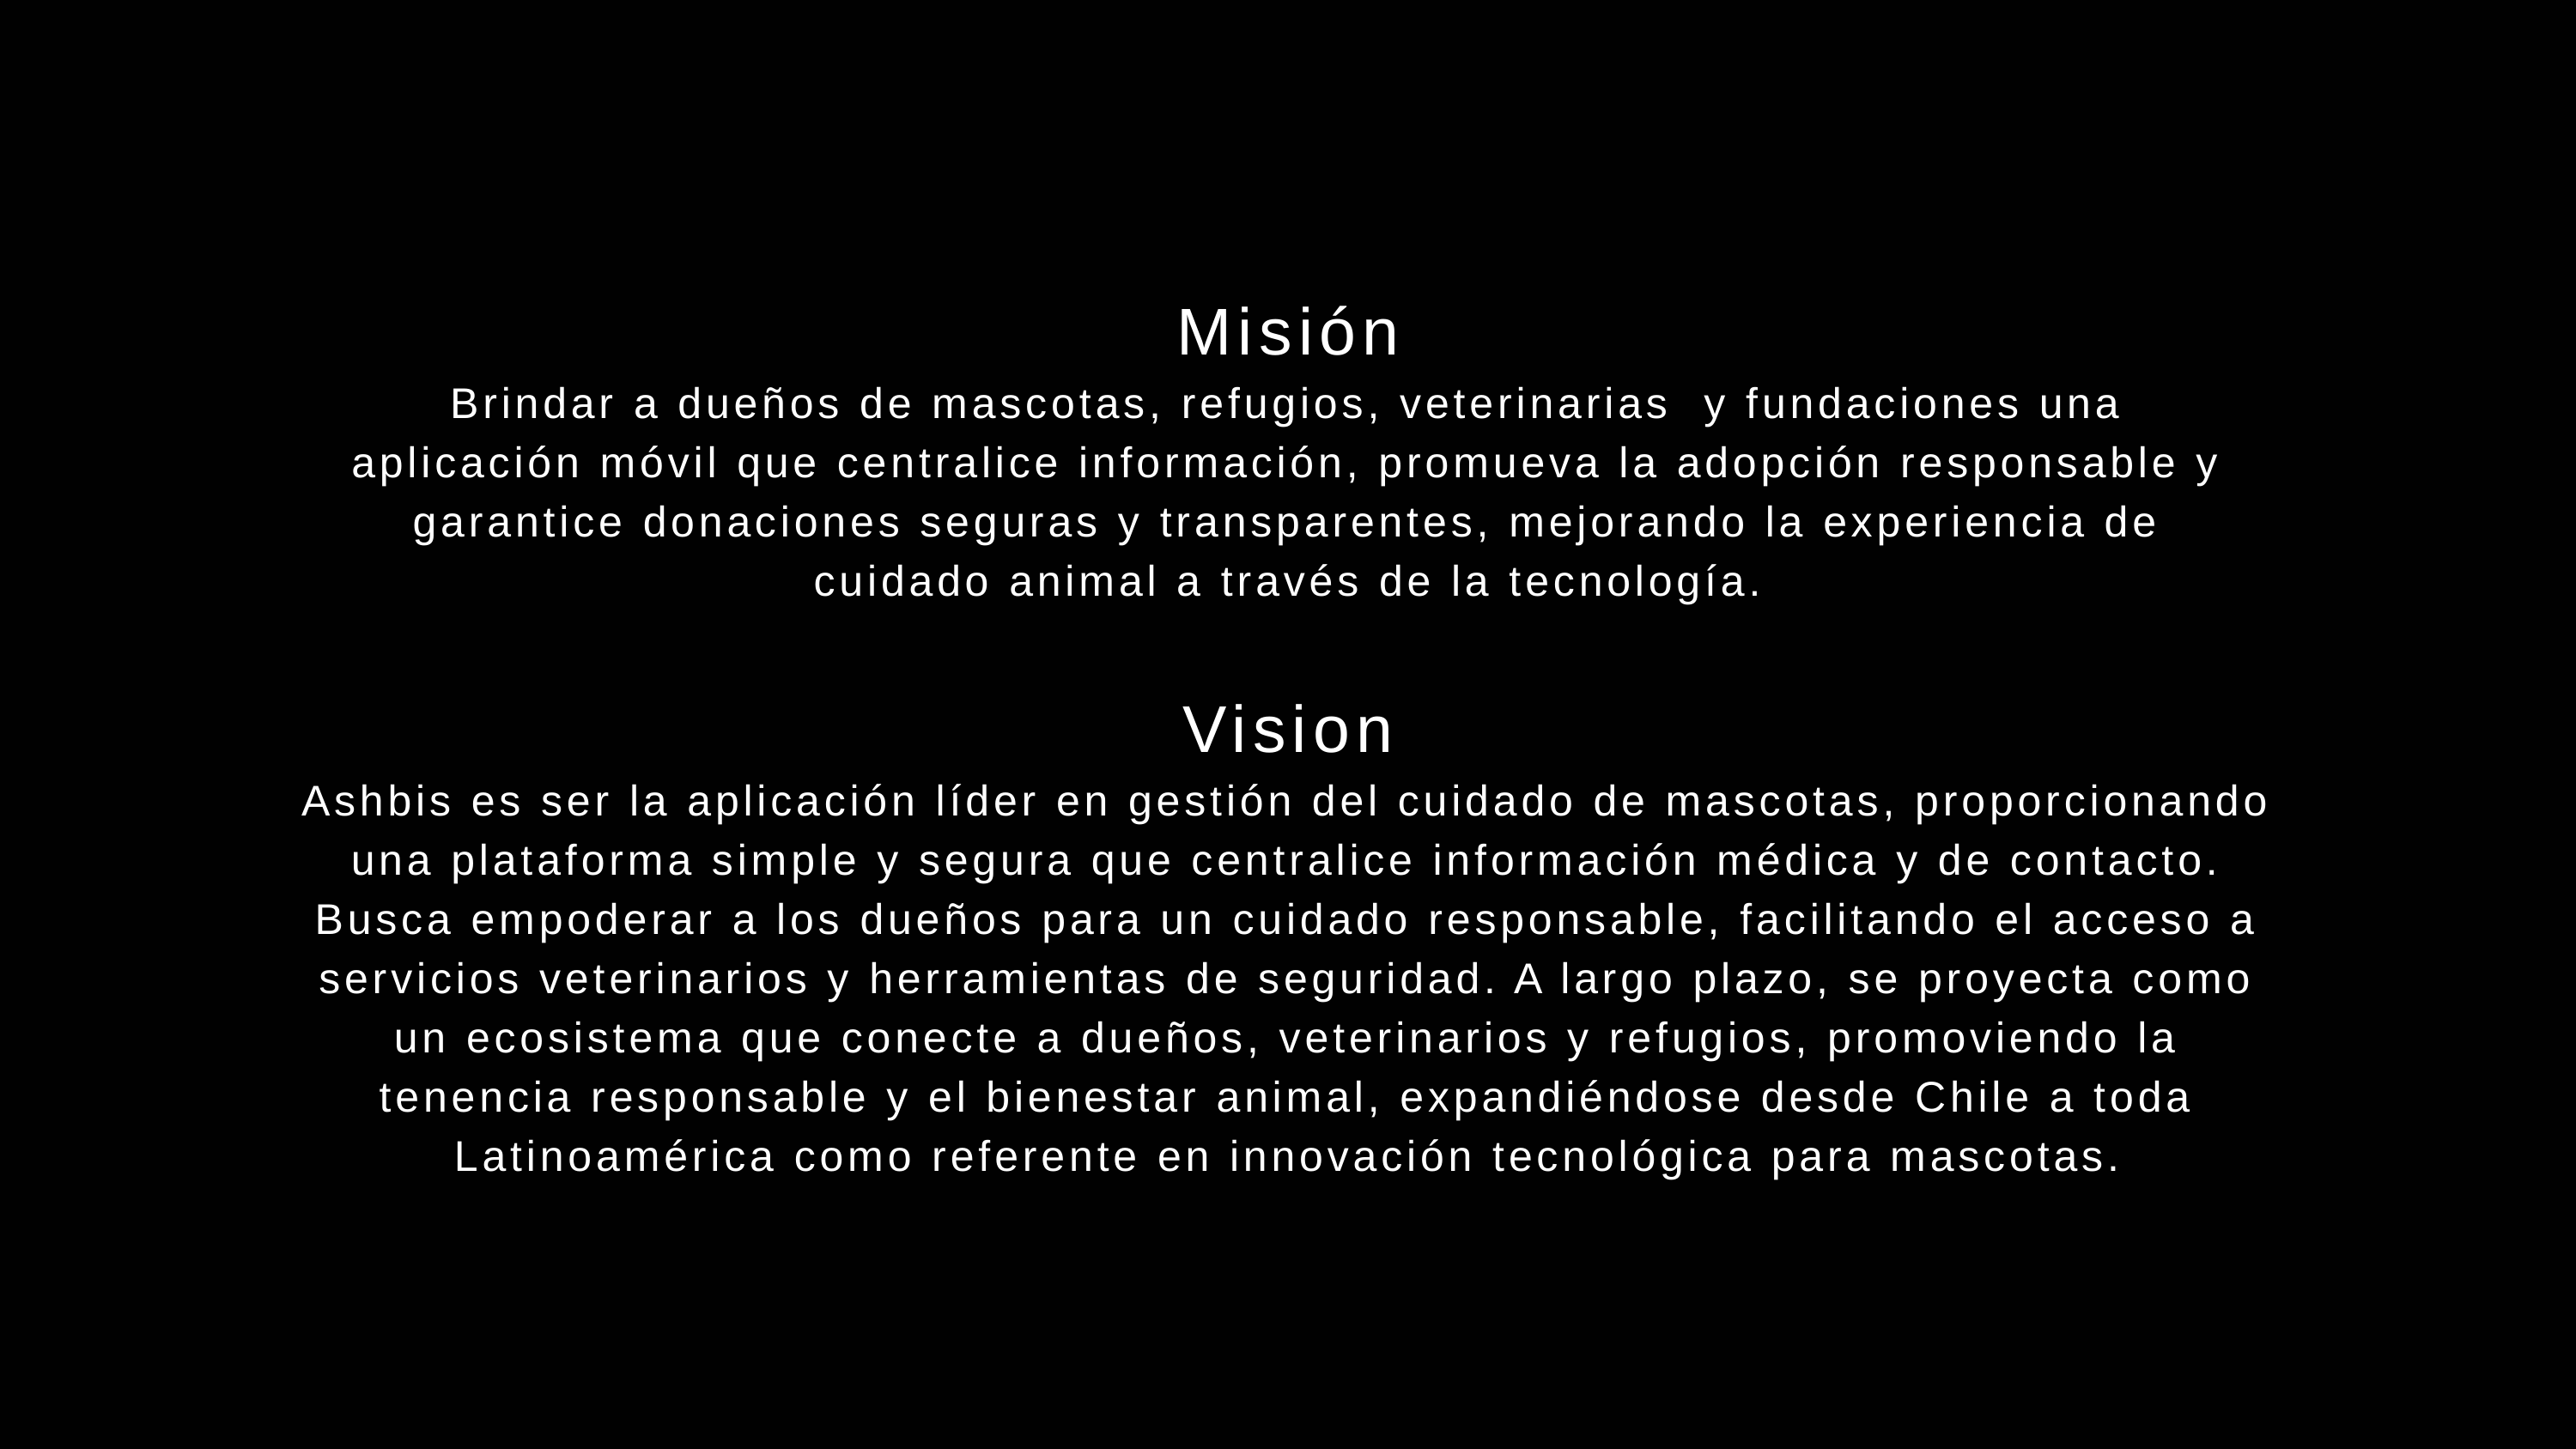

Misión
Brindar a dueños de mascotas, refugios, veterinarias  y fundaciones una aplicación móvil que centralice información, promueva la adopción responsable y garantice donaciones seguras y transparentes, mejorando la experiencia de cuidado animal a través de la tecnología.
Vision
Ashbis es ser la aplicación líder en gestión del cuidado de mascotas, proporcionando una plataforma simple y segura que centralice información médica y de contacto. Busca empoderar a los dueños para un cuidado responsable, facilitando el acceso a servicios veterinarios y herramientas de seguridad. A largo plazo, se proyecta como un ecosistema que conecte a dueños, veterinarios y refugios, promoviendo la tenencia responsable y el bienestar animal, expandiéndose desde Chile a toda Latinoamérica como referente en innovación tecnológica para mascotas.